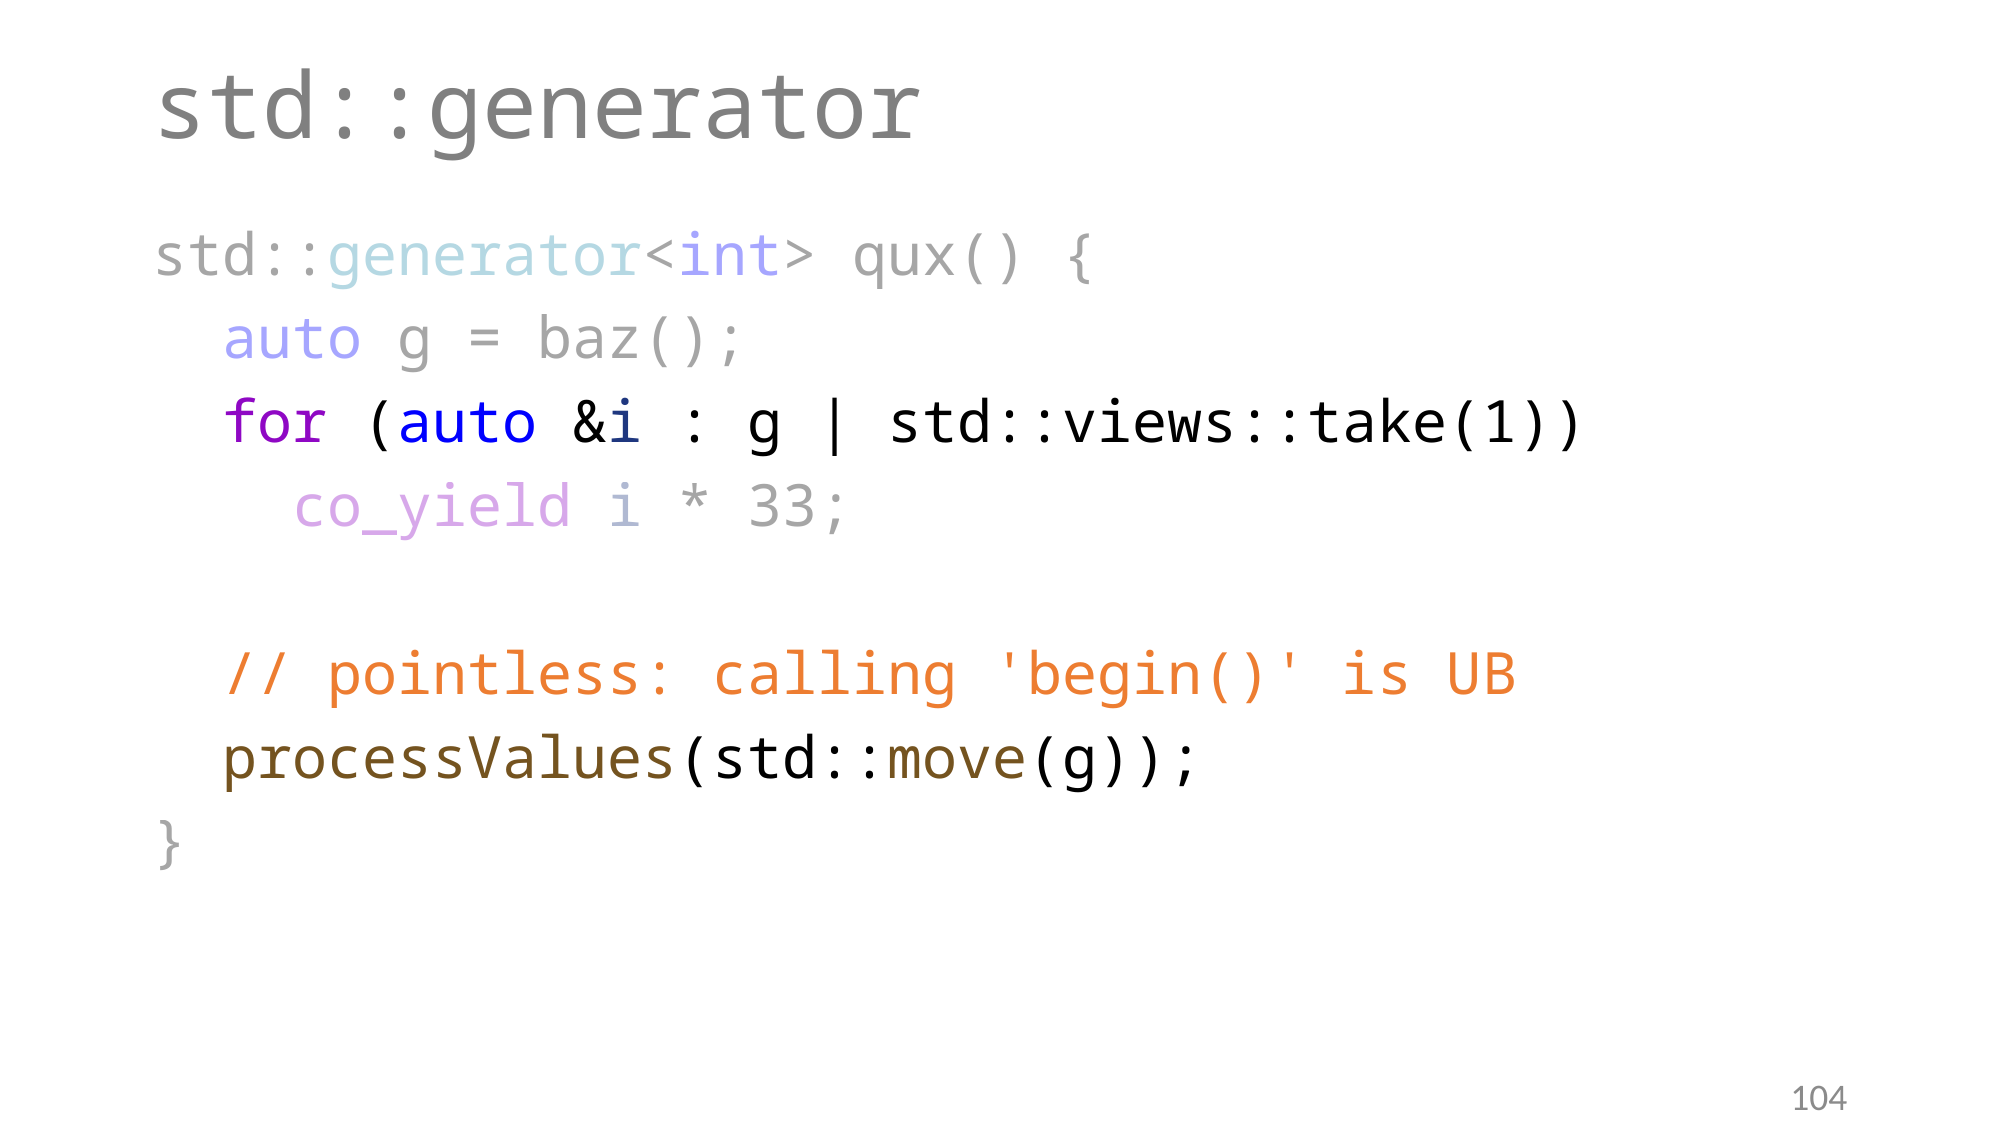

# std::generator
std::generator<int> qux() {
  auto g = baz();
  for (auto &i : g | std::views::take(1))
    co_yield i * 33;

  // pointless: calling 'begin()' is UB
  processValues(std::move(g));
}
104